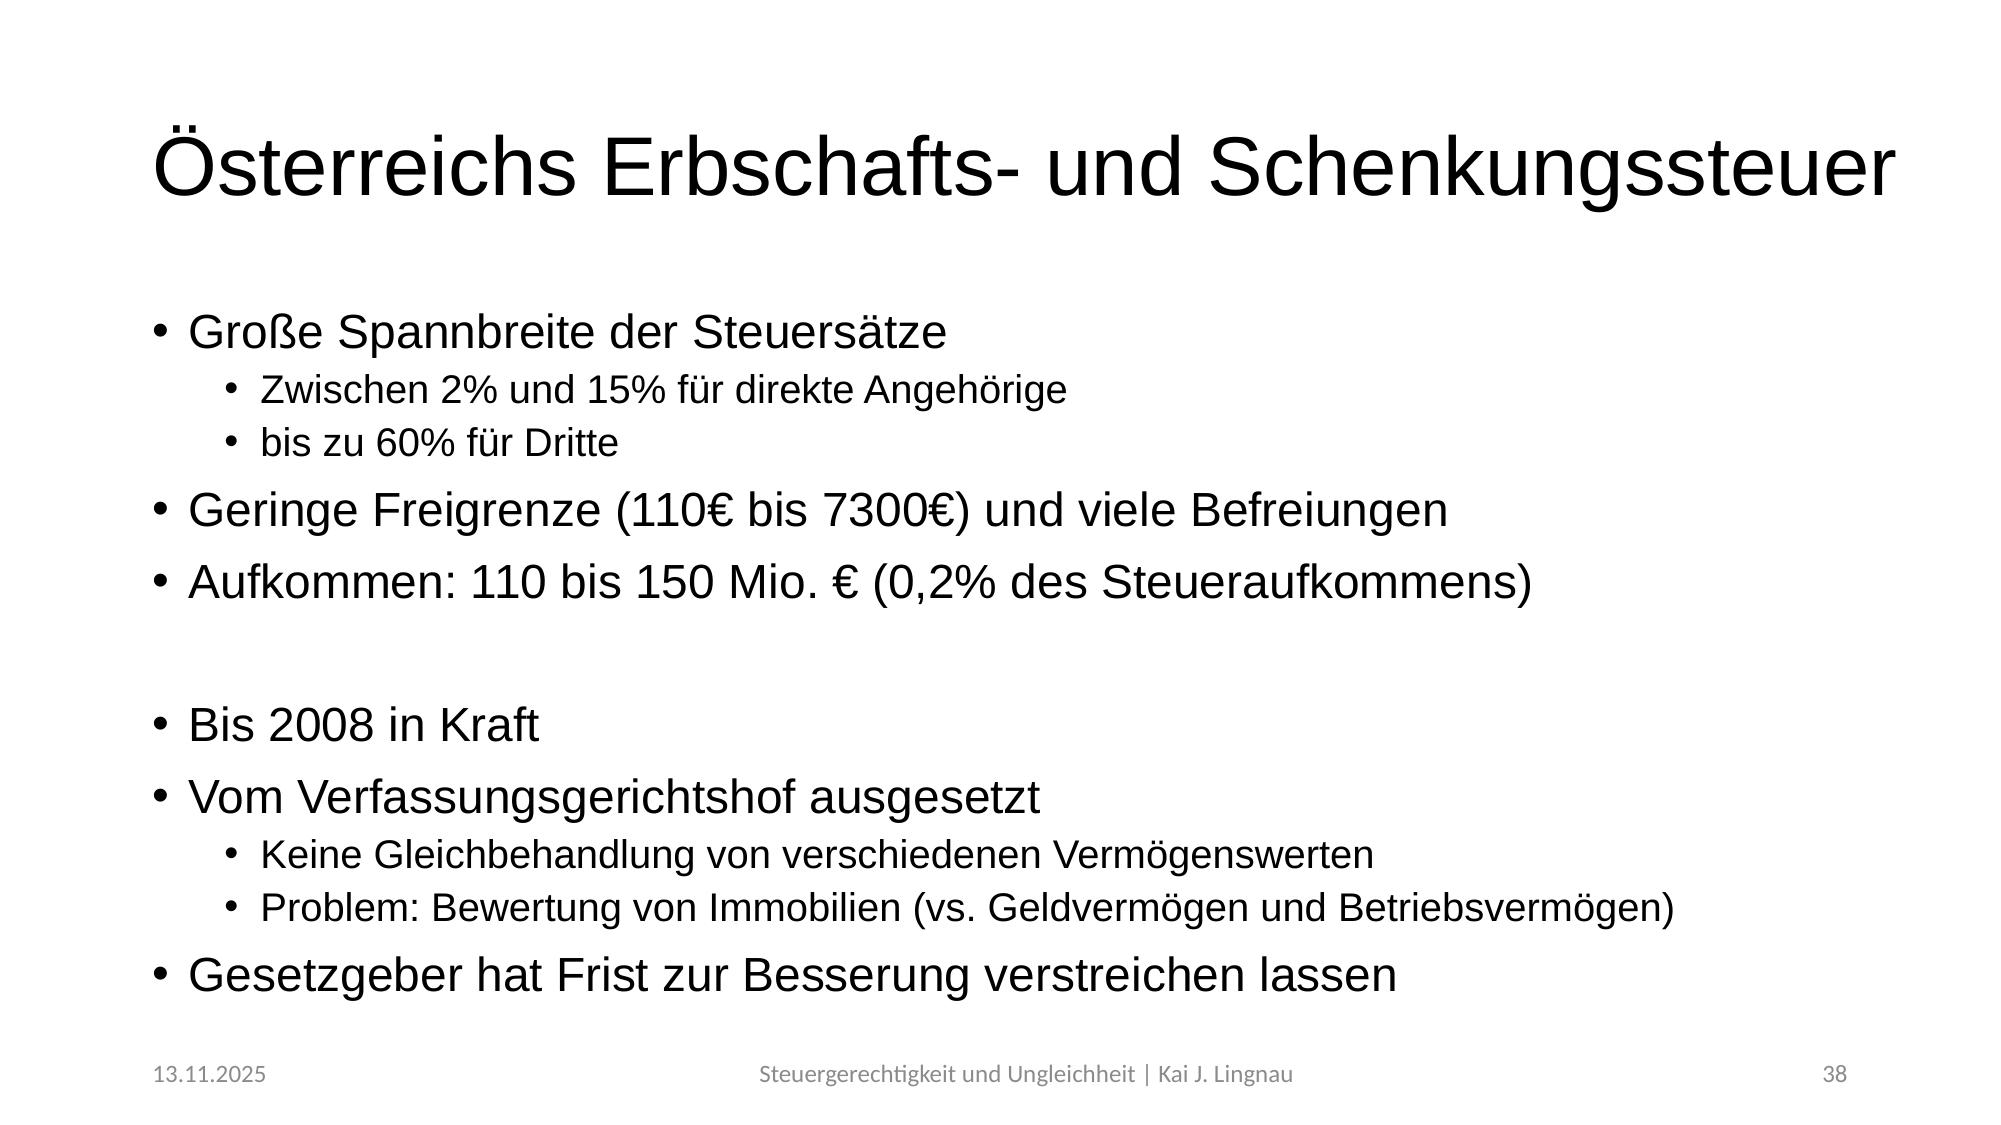

# Österreichs Erbschafts- und Schenkungssteuer
Große Spannbreite der Steuersätze
Zwischen 2% und 15% für direkte Angehörige
bis zu 60% für Dritte
Geringe Freigrenze (110€ bis 7300€) und viele Befreiungen
Aufkommen: 110 bis 150 Mio. € (0,2% des Steueraufkommens)

Bis 2008 in Kraft
Vom Verfassungsgerichtshof ausgesetzt
Keine Gleichbehandlung von verschiedenen Vermögenswerten
Problem: Bewertung von Immobilien (vs. Geldvermögen und Betriebsvermögen)
Gesetzgeber hat Frist zur Besserung verstreichen lassen
13.11.2025
Steuergerechtigkeit und Ungleichheit | Kai J. Lingnau
38